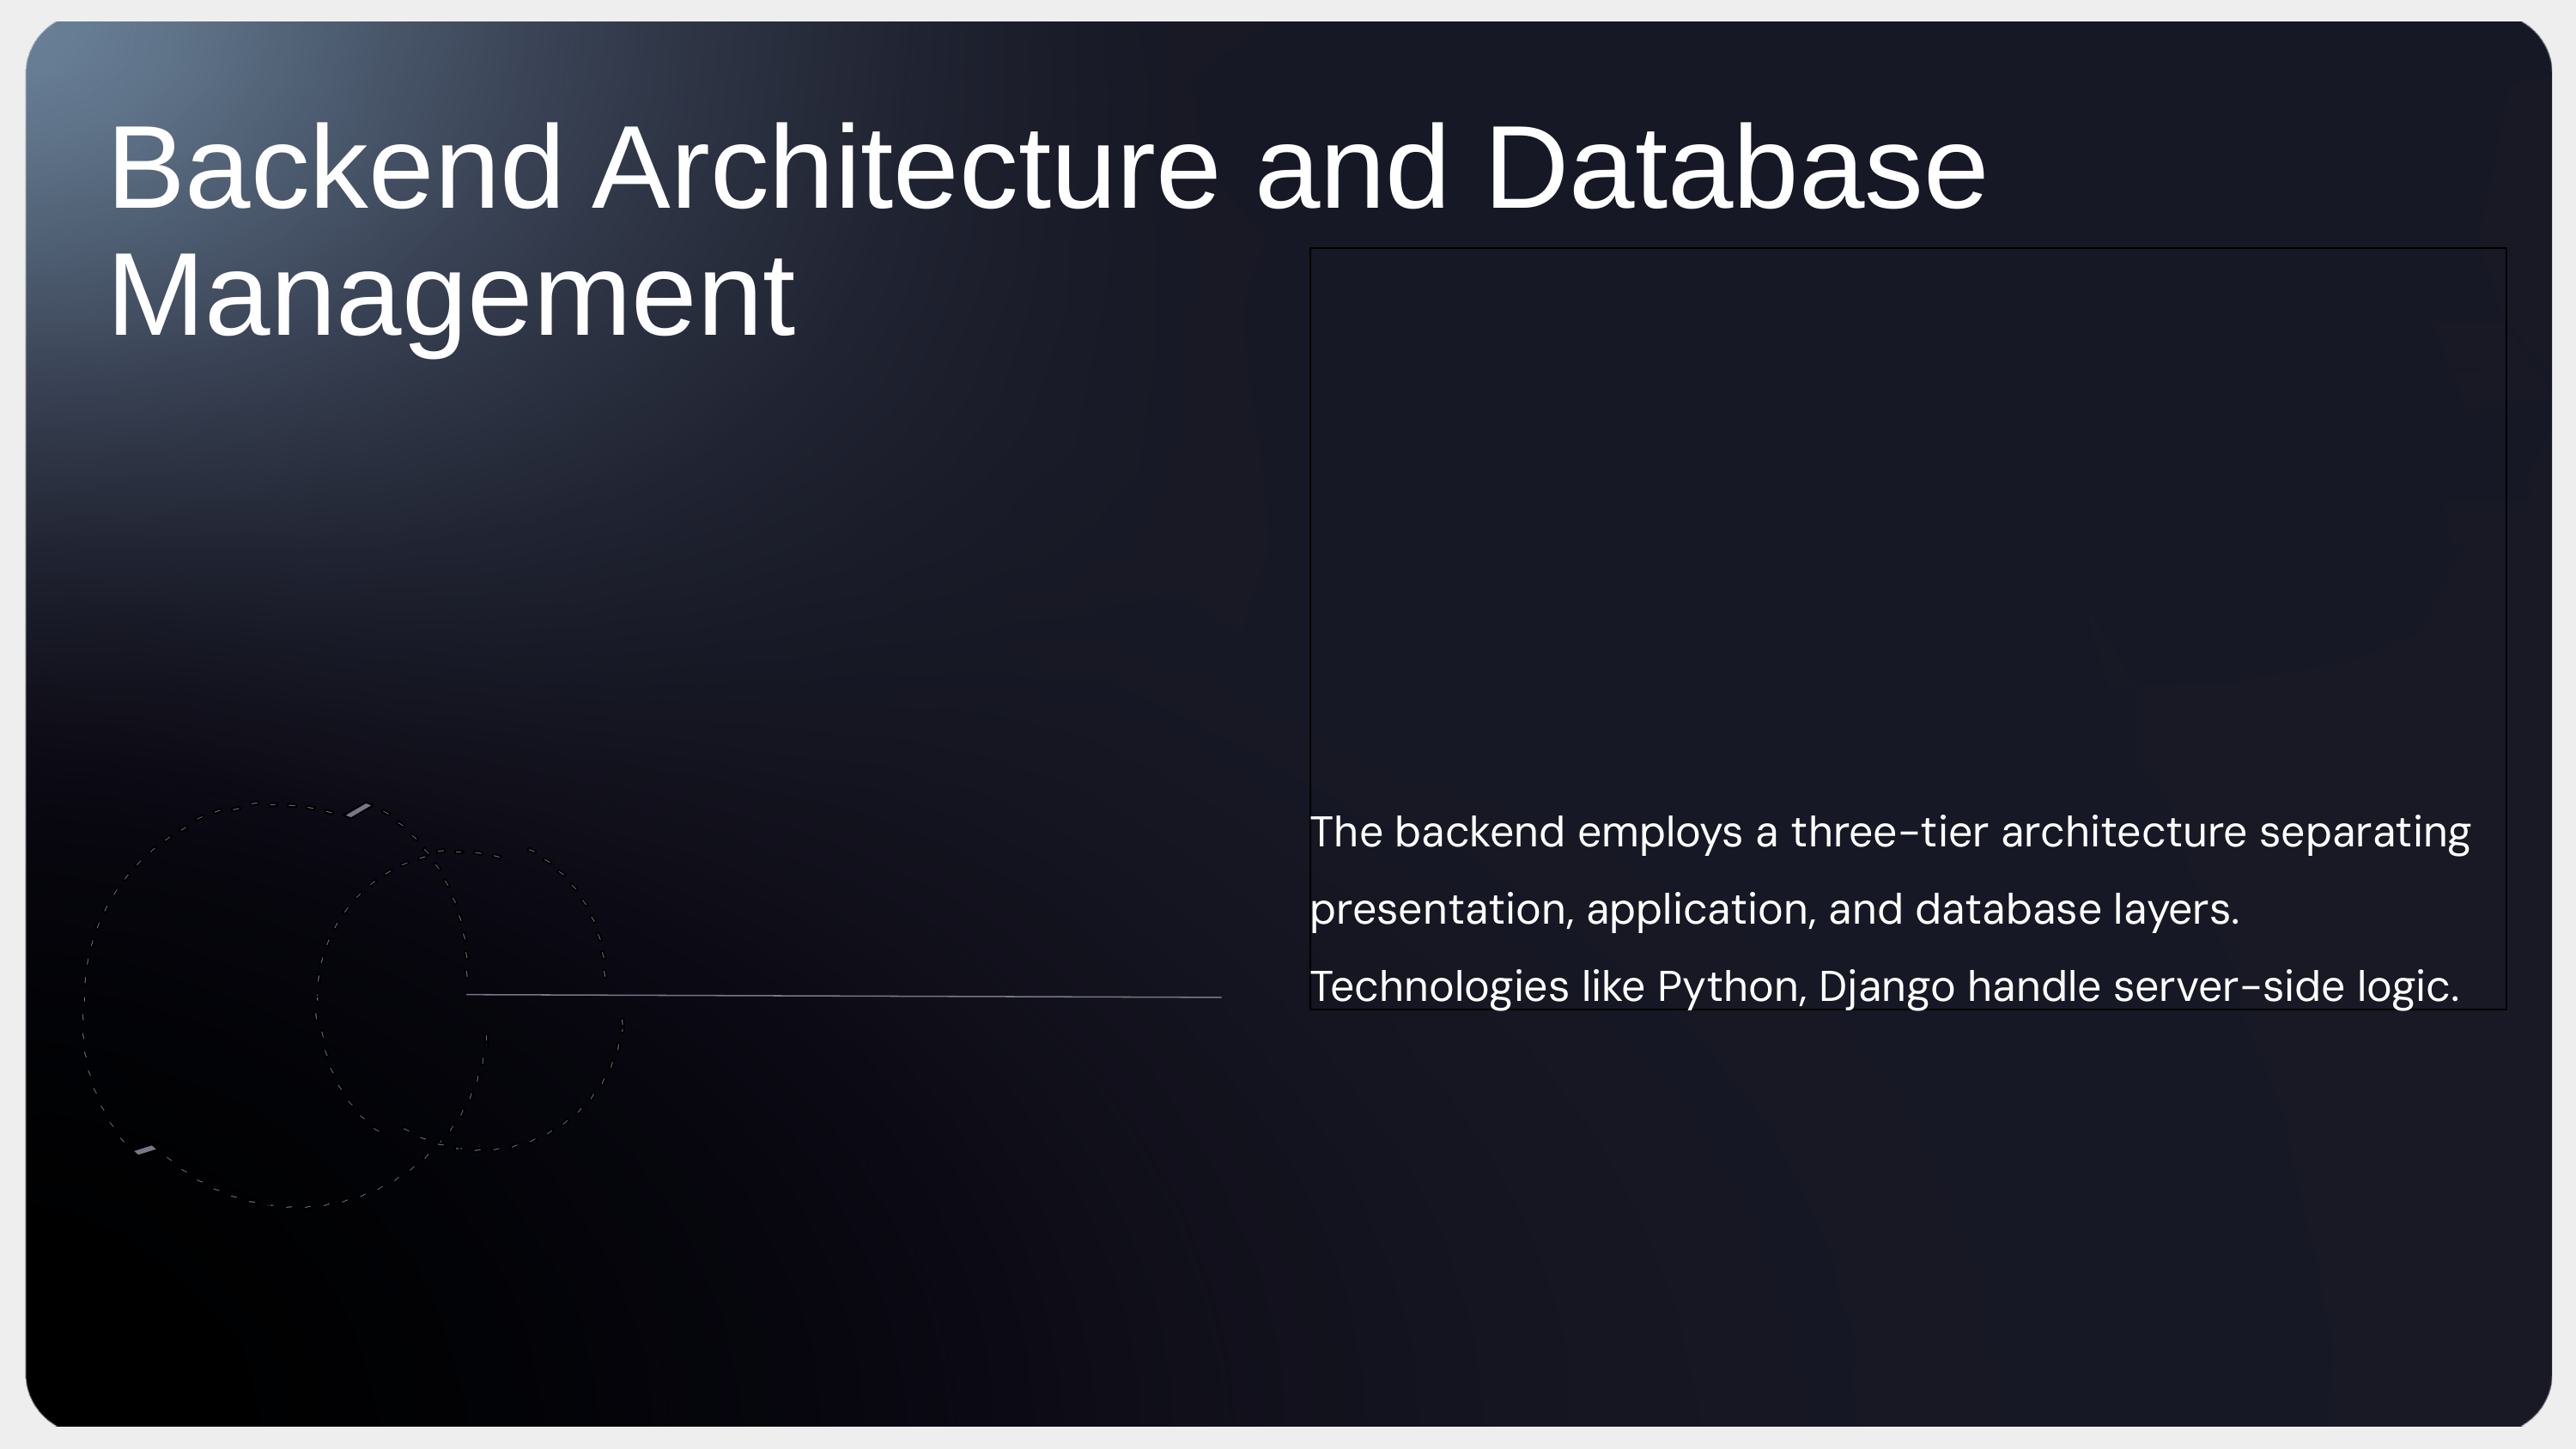

Backend Architecture and Database Management

The backend employs a three-tier architecture separating presentation, application, and database layers. Technologies like Python, Django handle server-side logic.